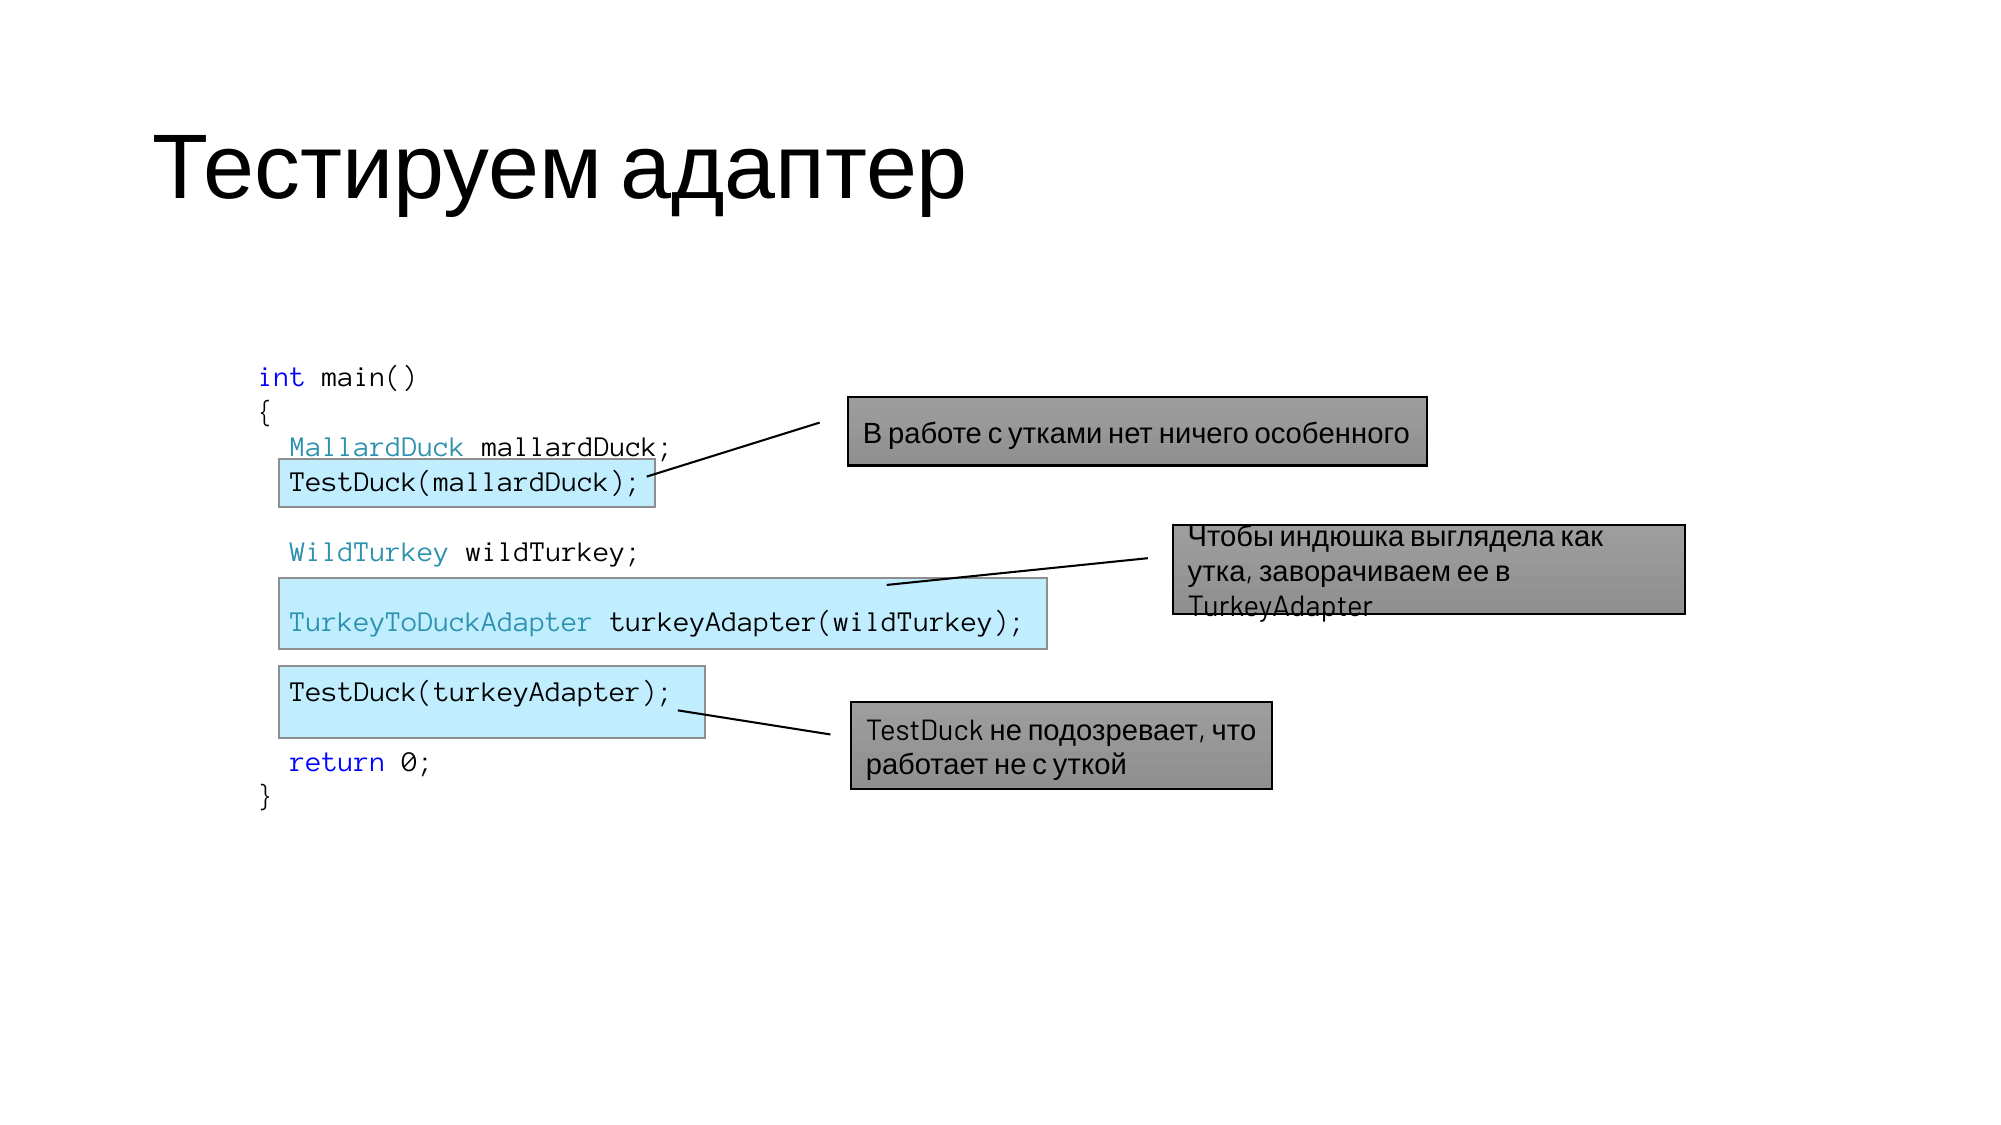

# Тестируем адаптер
int main()
{
  MallardDuck mallardDuck;
  TestDuck(mallardDuck);

  WildTurkey wildTurkey;

  TurkeyToDuckAdapter turkeyAdapter(wildTurkey);

  TestDuck(turkeyAdapter);

  return 0;
}
В работе с утками нет ничего особенного

Чтобы индюшка выглядела как утка, заворачиваем ее в TurkeyAdapter

TestDuck не подозревает, что работает не с уткой